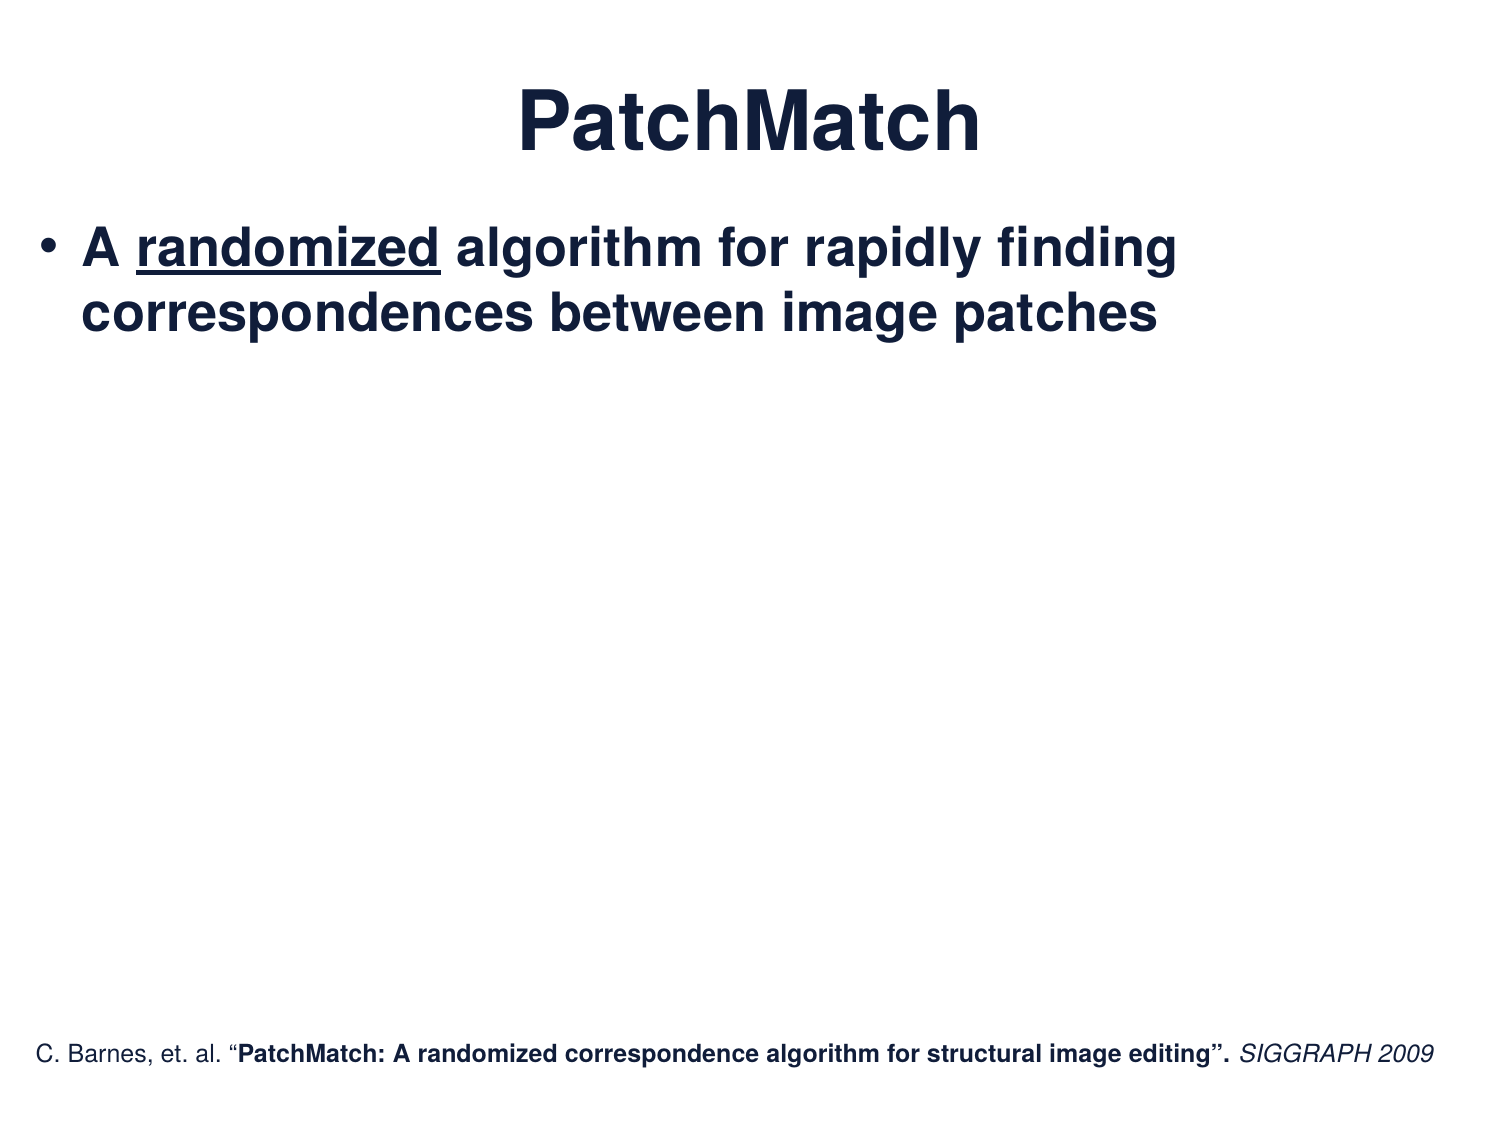

# PatchMatch
A randomized algorithm for rapidly finding correspondences between image patches
C. Barnes, et. al. “PatchMatch: A randomized correspondence algorithm for structural image editing”. SIGGRAPH 2009